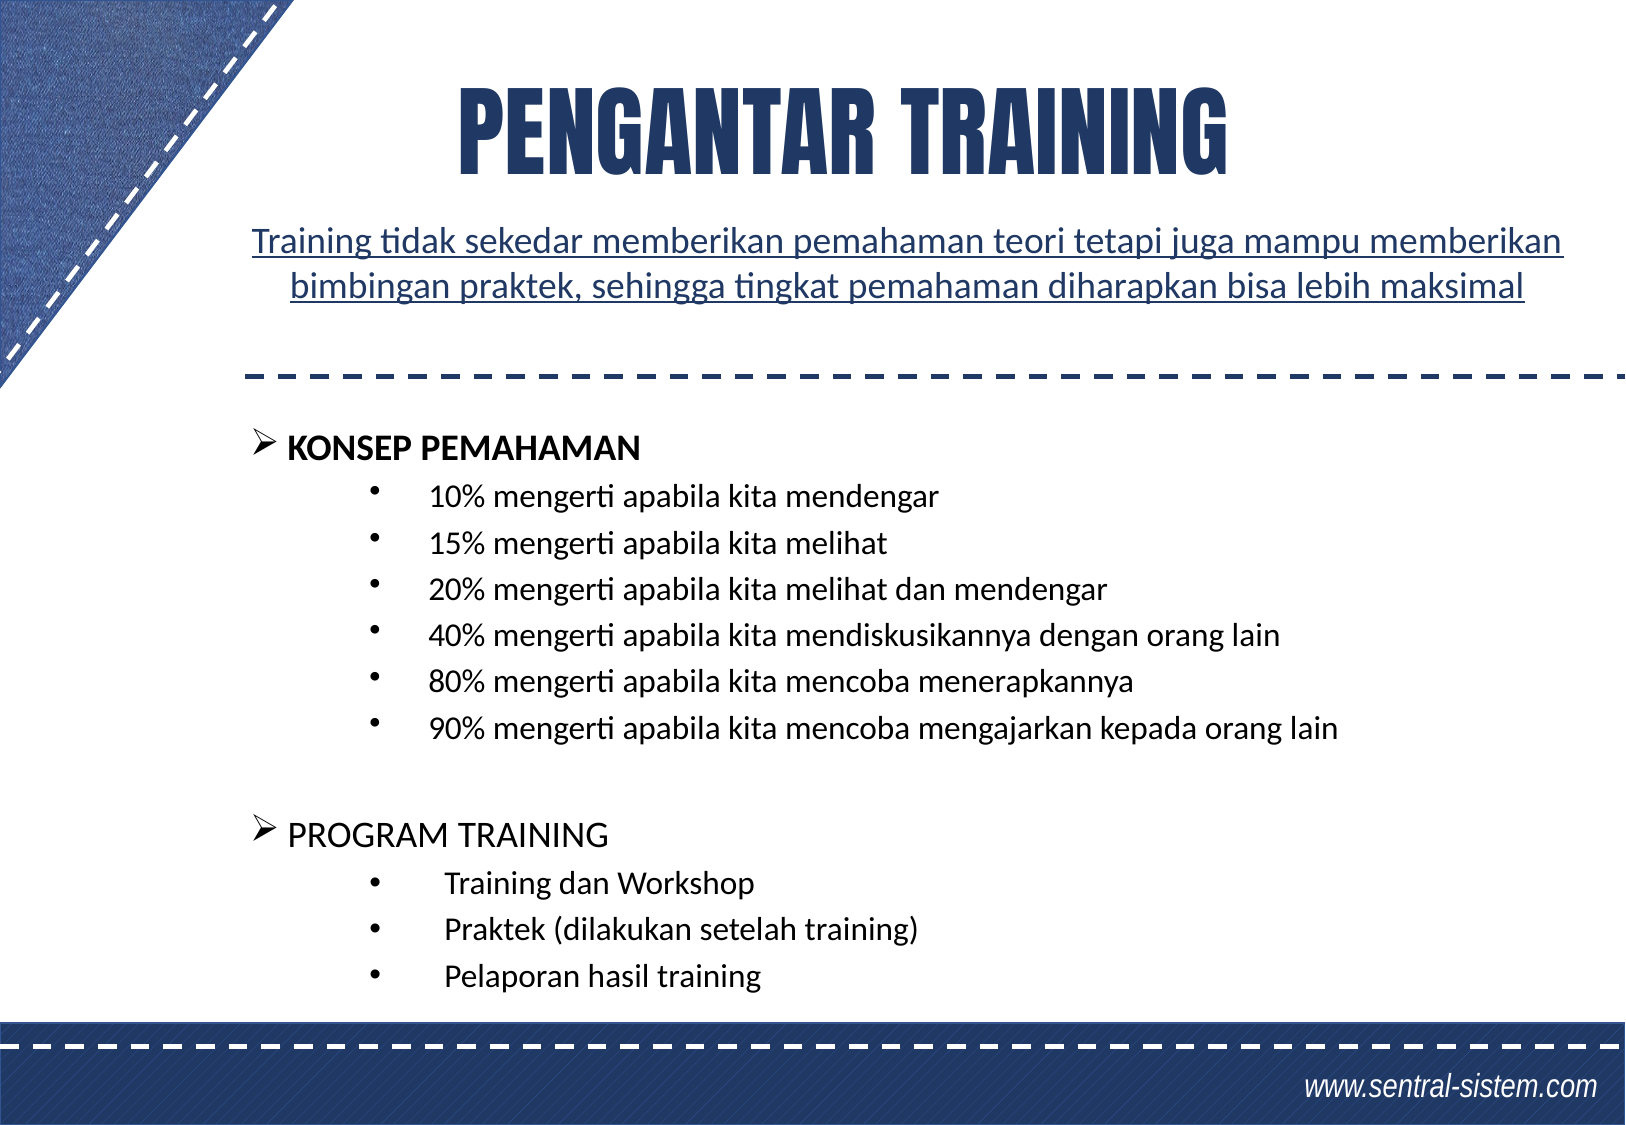

PENGANTAR TRAINING
Training tidak sekedar memberikan pemahaman teori tetapi juga mampu memberikan bimbingan praktek, sehingga tingkat pemahaman diharapkan bisa lebih maksimal
KONSEP PEMAHAMAN
10% mengerti apabila kita mendengar
15% mengerti apabila kita melihat
20% mengerti apabila kita melihat dan mendengar
40% mengerti apabila kita mendiskusikannya dengan orang lain
80% mengerti apabila kita mencoba menerapkannya
90% mengerti apabila kita mencoba mengajarkan kepada orang lain

PROGRAM TRAINING
Training dan Workshop
Praktek (dilakukan setelah training)
Pelaporan hasil training

BPM 1/Rev 02 © Copyright Sentral Sistem, April 2017
3
www.sentral-sistem.com